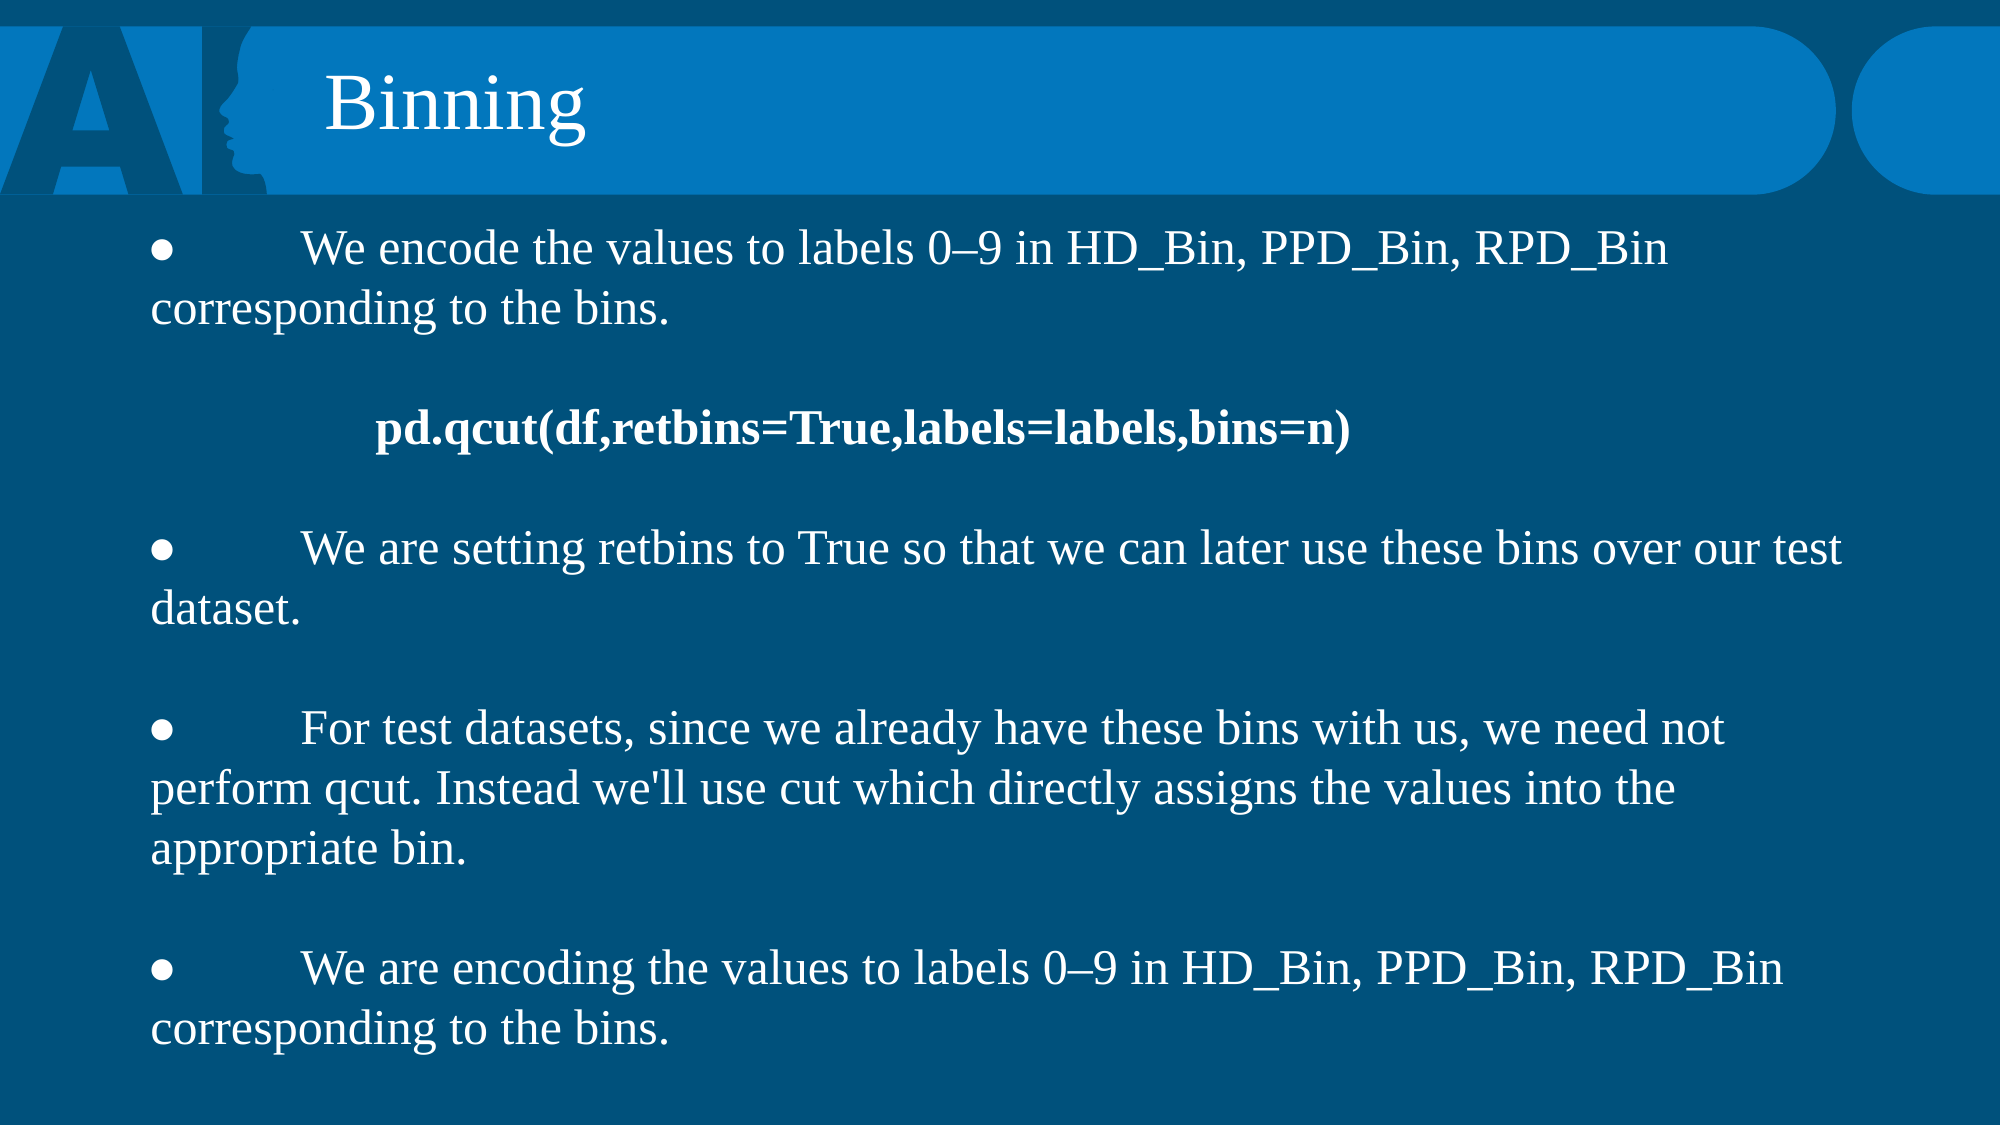

Binning
⦁	We encode the values to labels 0–9 in HD_Bin, PPD_Bin, RPD_Bin corresponding to the bins.

pd.qcut(df,retbins=True,labels=labels,bins=n)

⦁	We are setting retbins to True so that we can later use these bins over our test dataset.

⦁	For test datasets, since we already have these bins with us, we need not perform qcut. Instead we'll use cut which directly assigns the values into the appropriate bin.

⦁	We are encoding the values to labels 0–9 in HD_Bin, PPD_Bin, RPD_Bin corresponding to the bins.